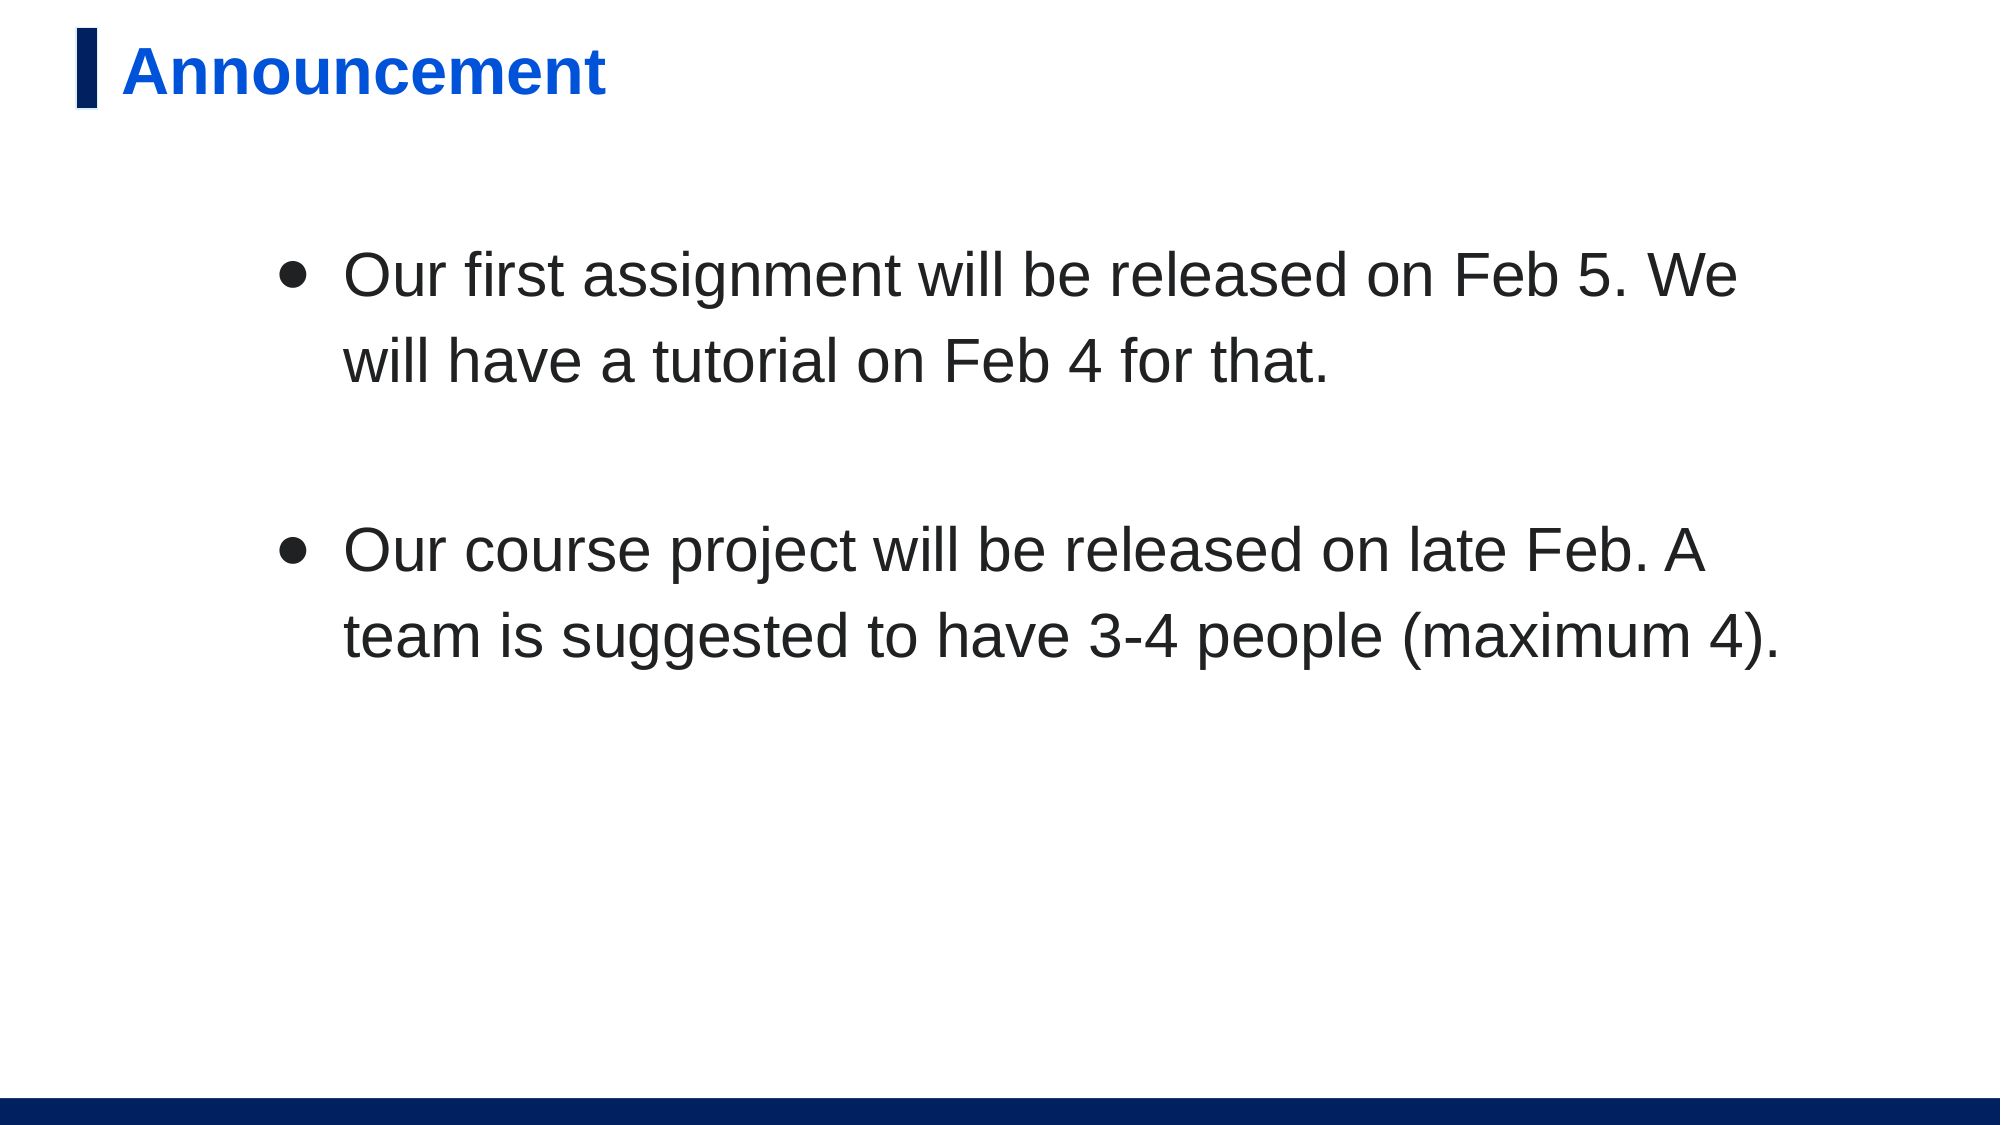

# Announcement
Our first assignment will be released on Feb 5. We will have a tutorial on Feb 4 for that.

Our course project will be released on late Feb. A team is suggested to have 3-4 people (maximum 4).